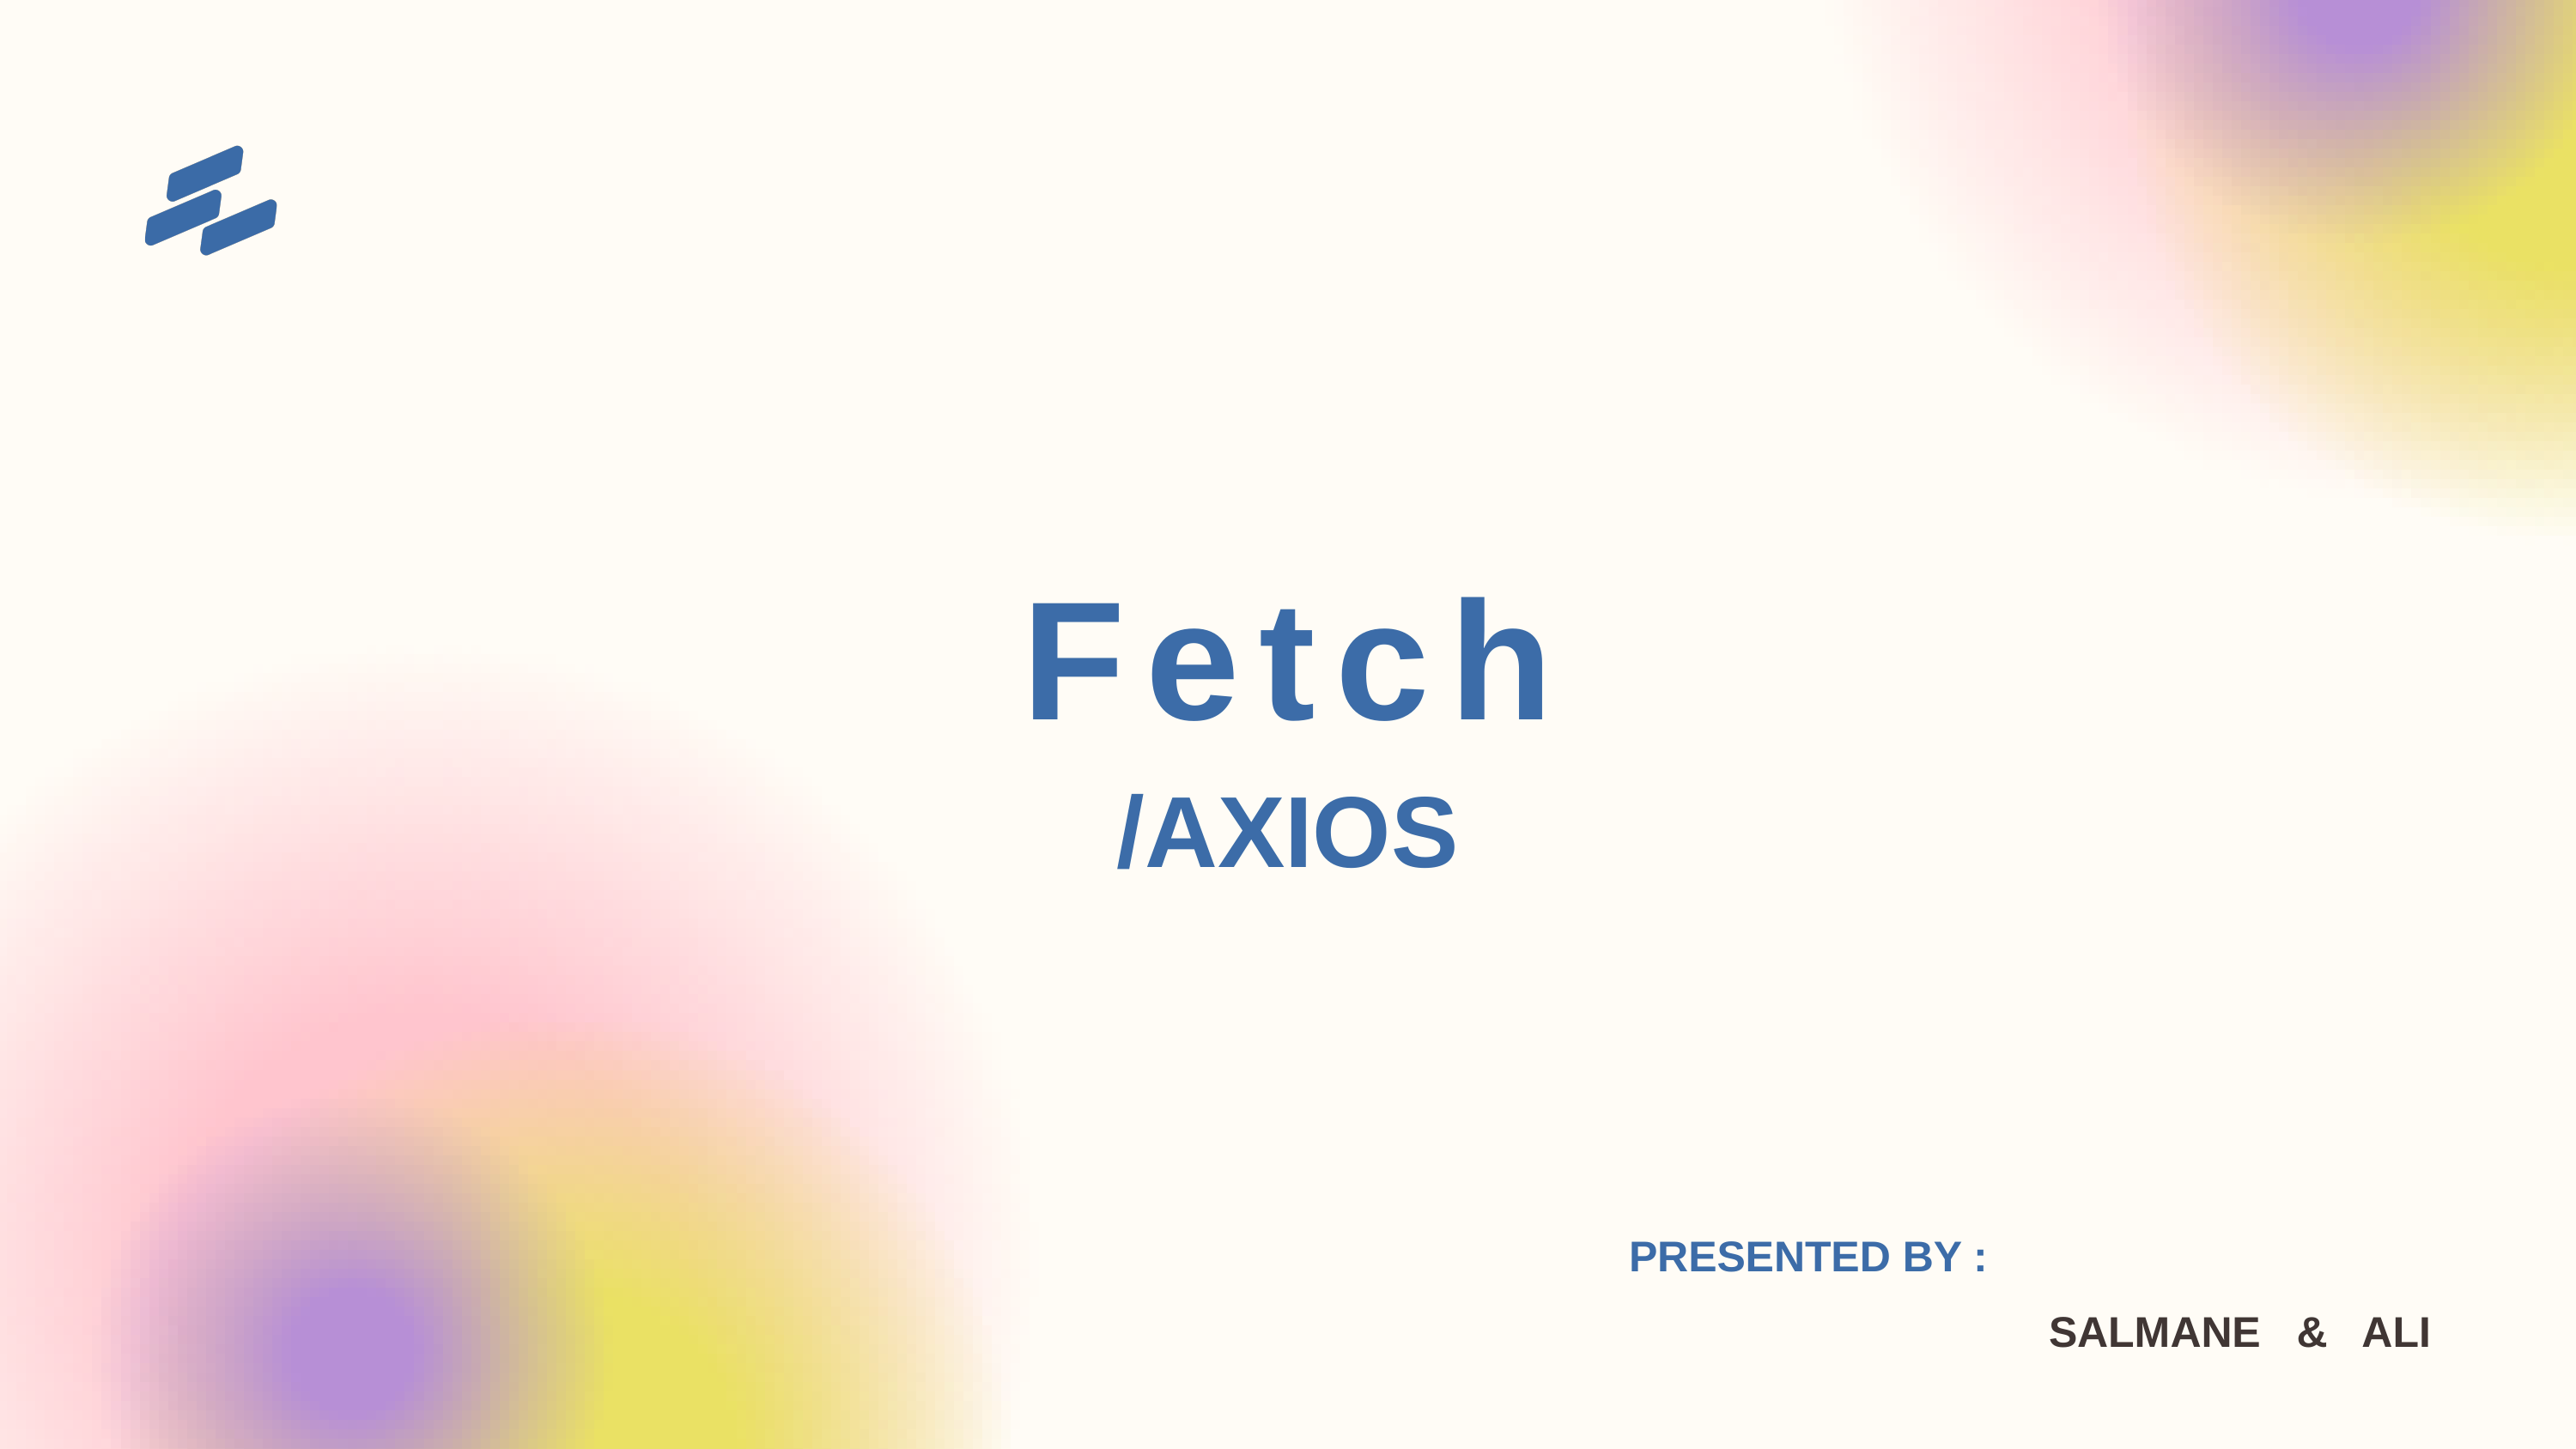

Fetch

/AXIOS
PRESENTED BY :
SALMANE   &   ALI